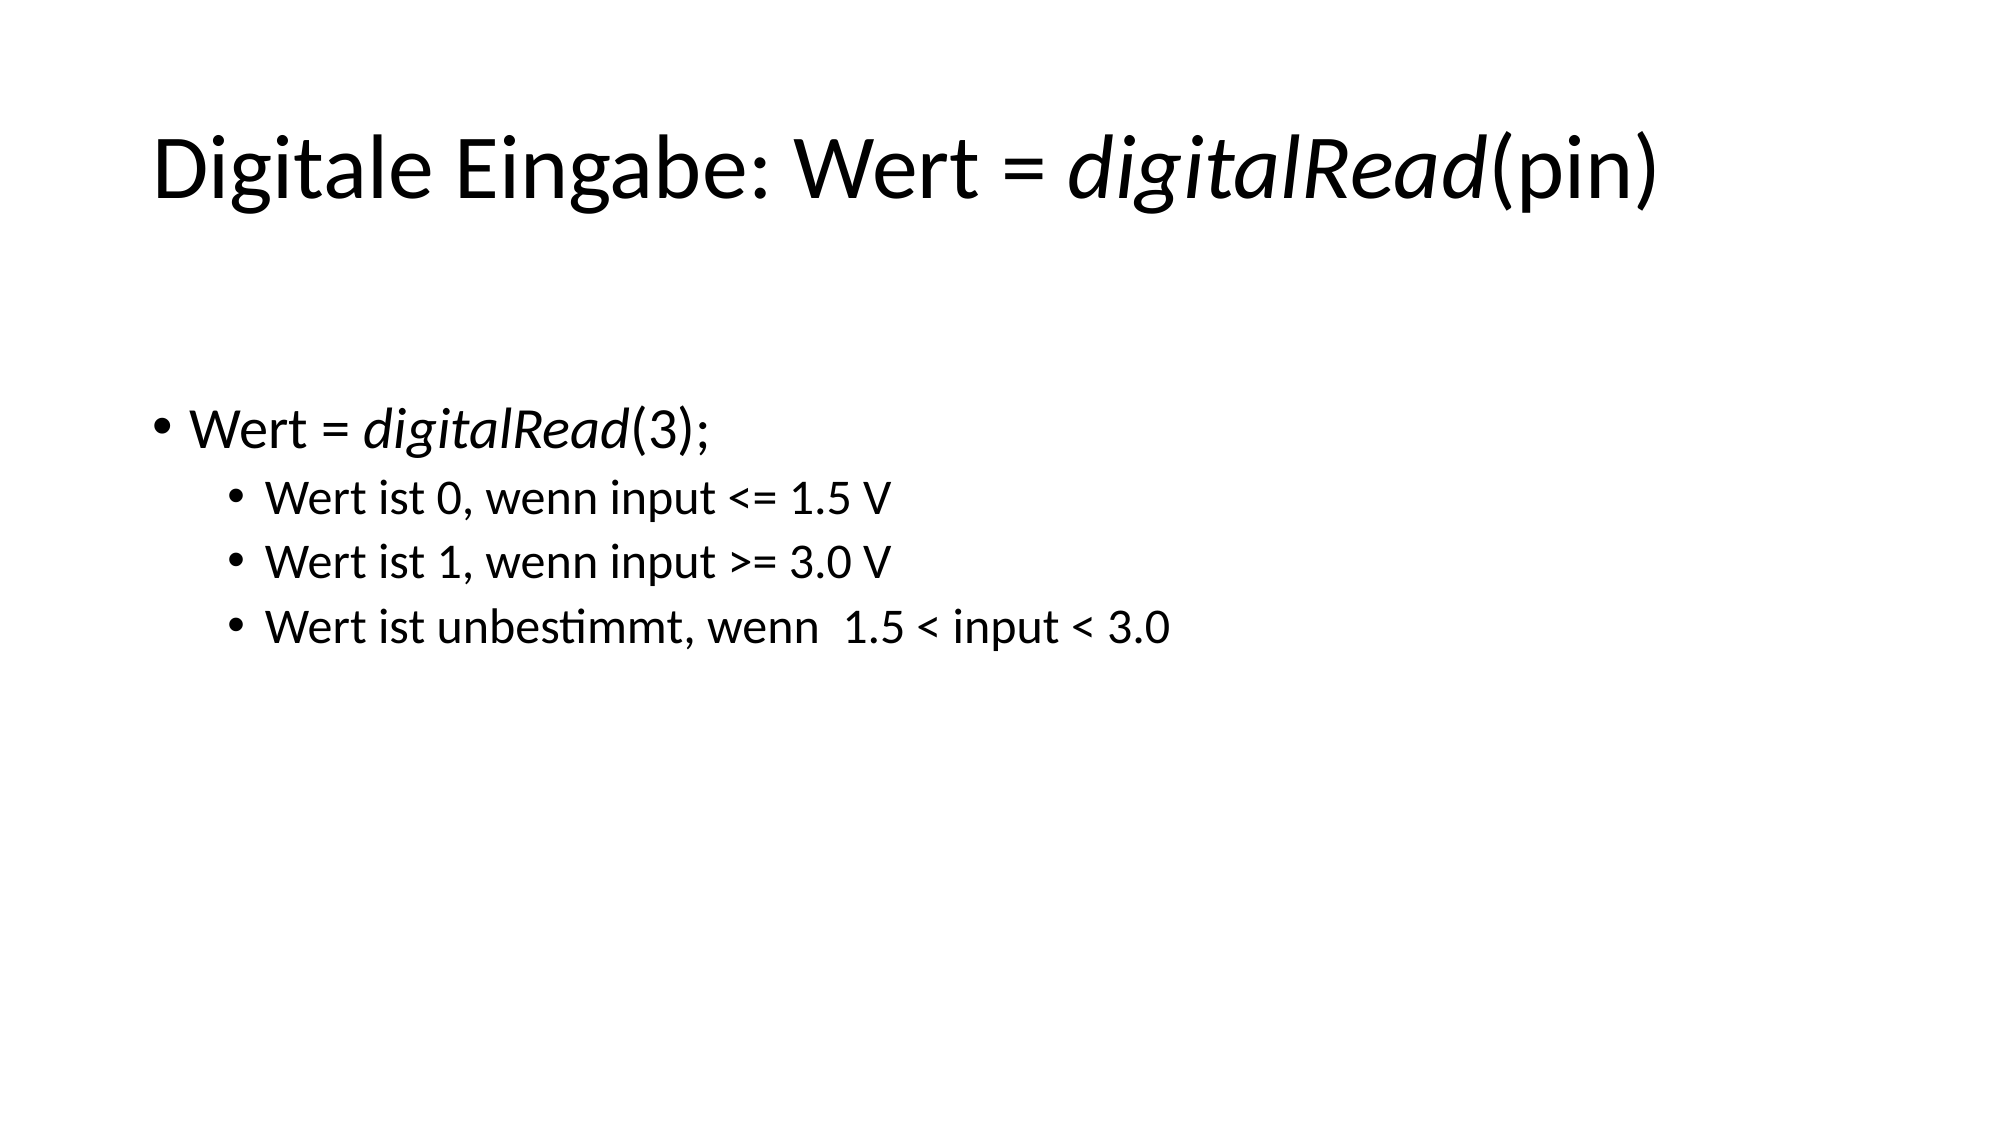

# Digitale Eingabe: Wert = digitalRead(pin)

Wert = digitalRead(3);
Wert ist 0, wenn input <= 1.5 V
Wert ist 1, wenn input >= 3.0 V
Wert ist unbestimmt, wenn  1.5 < input < 3.0